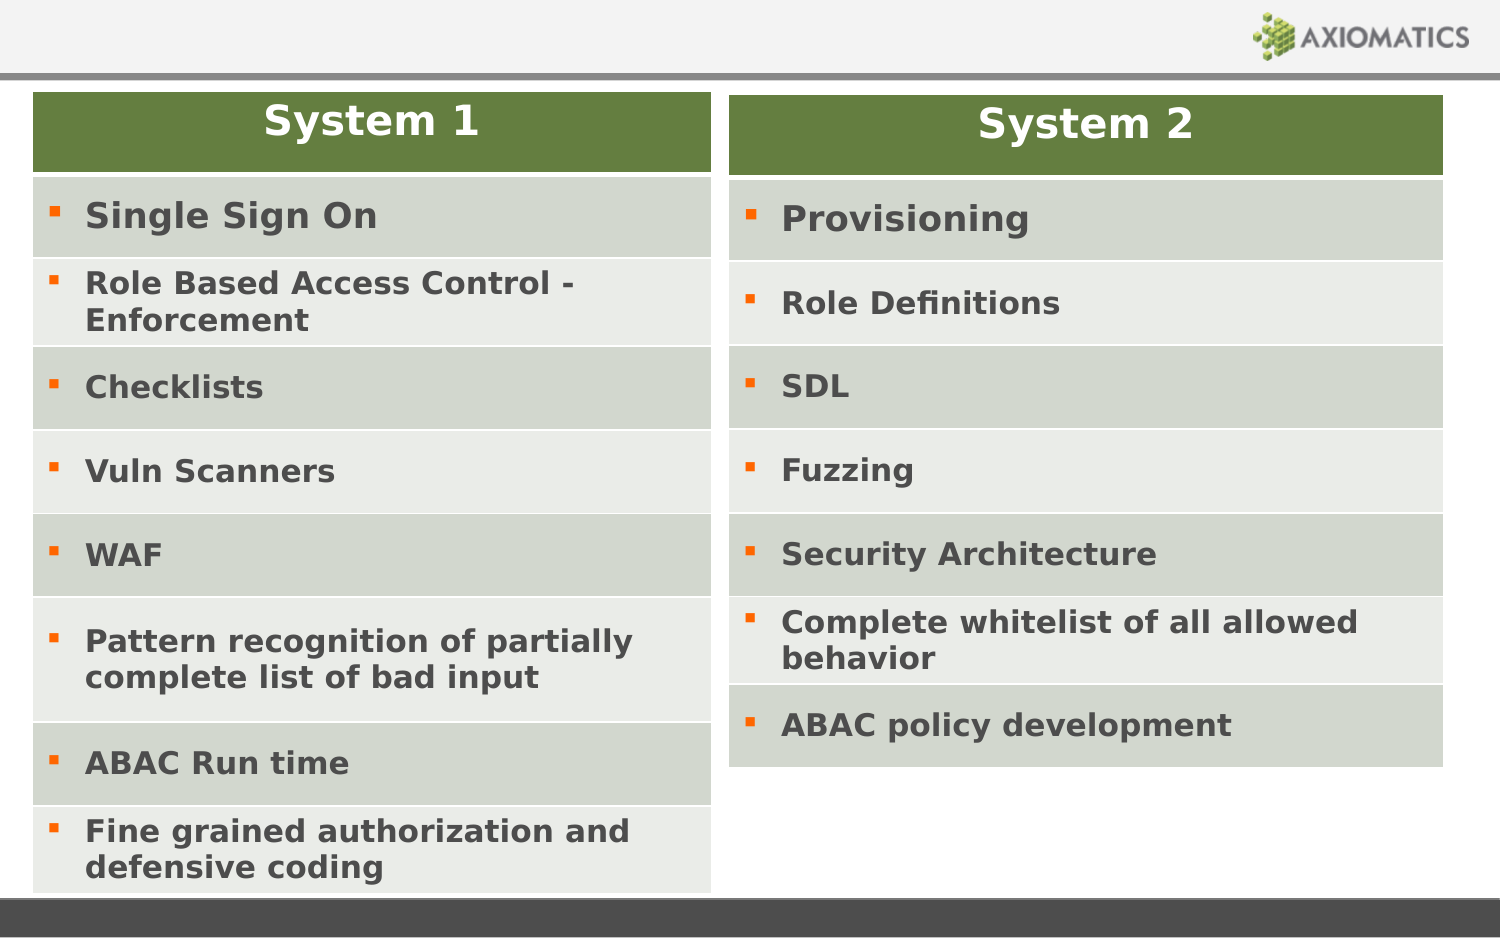

| System 1 |
| --- |
| Single Sign On |
| Role Based Access Control - Enforcement |
| Checklists |
| Vuln Scanners |
| WAF |
| Pattern recognition of partially complete list of bad input |
| ABAC Run time |
| Fine grained authorization and defensive coding |
| System 2 |
| --- |
| Provisioning |
| Role Definitions |
| SDL |
| Fuzzing |
| Security Architecture |
| Complete whitelist of all allowed behavior |
| ABAC policy development |
# Systems 1 & 2